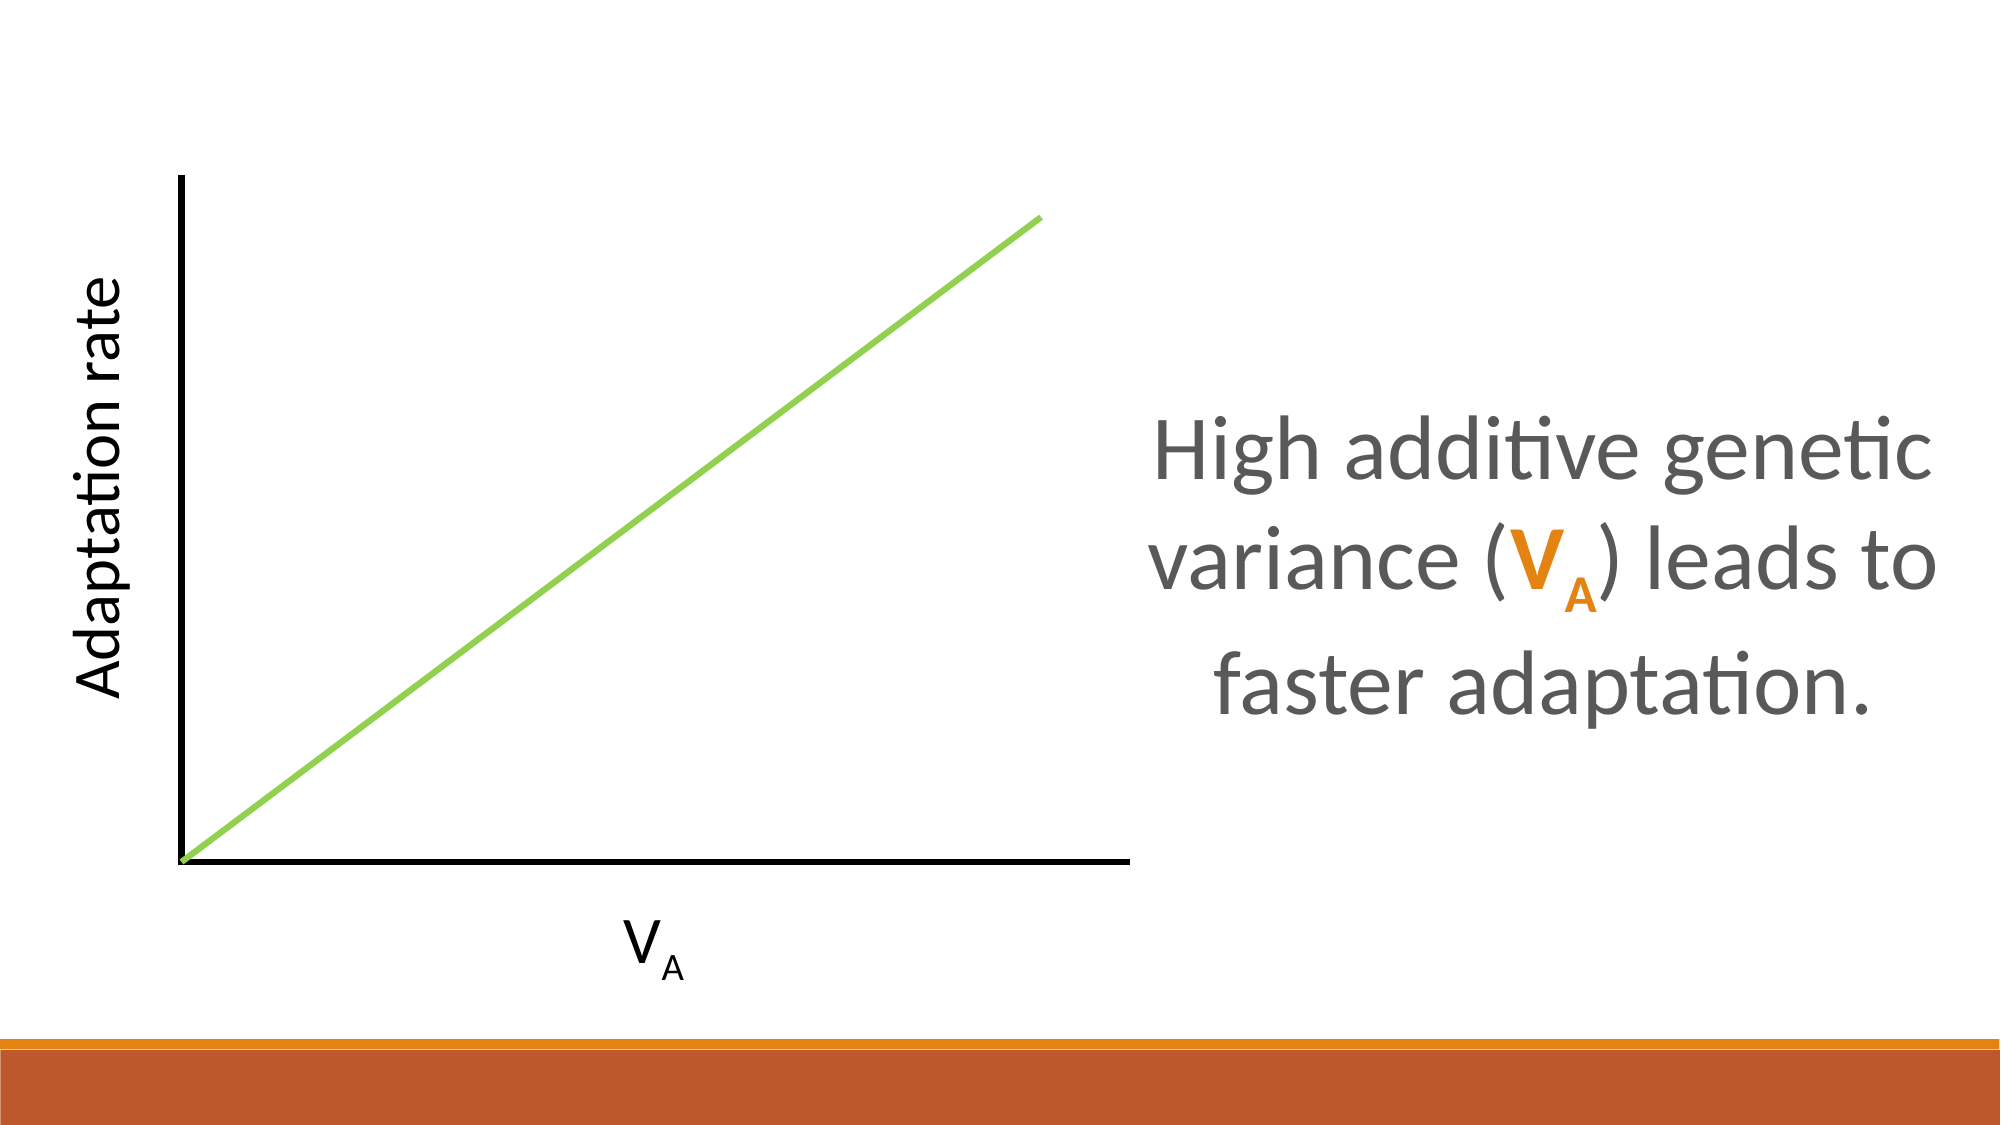

High additive genetic variance (VA) leads to faster adaptation.
Adaptation rate
VA